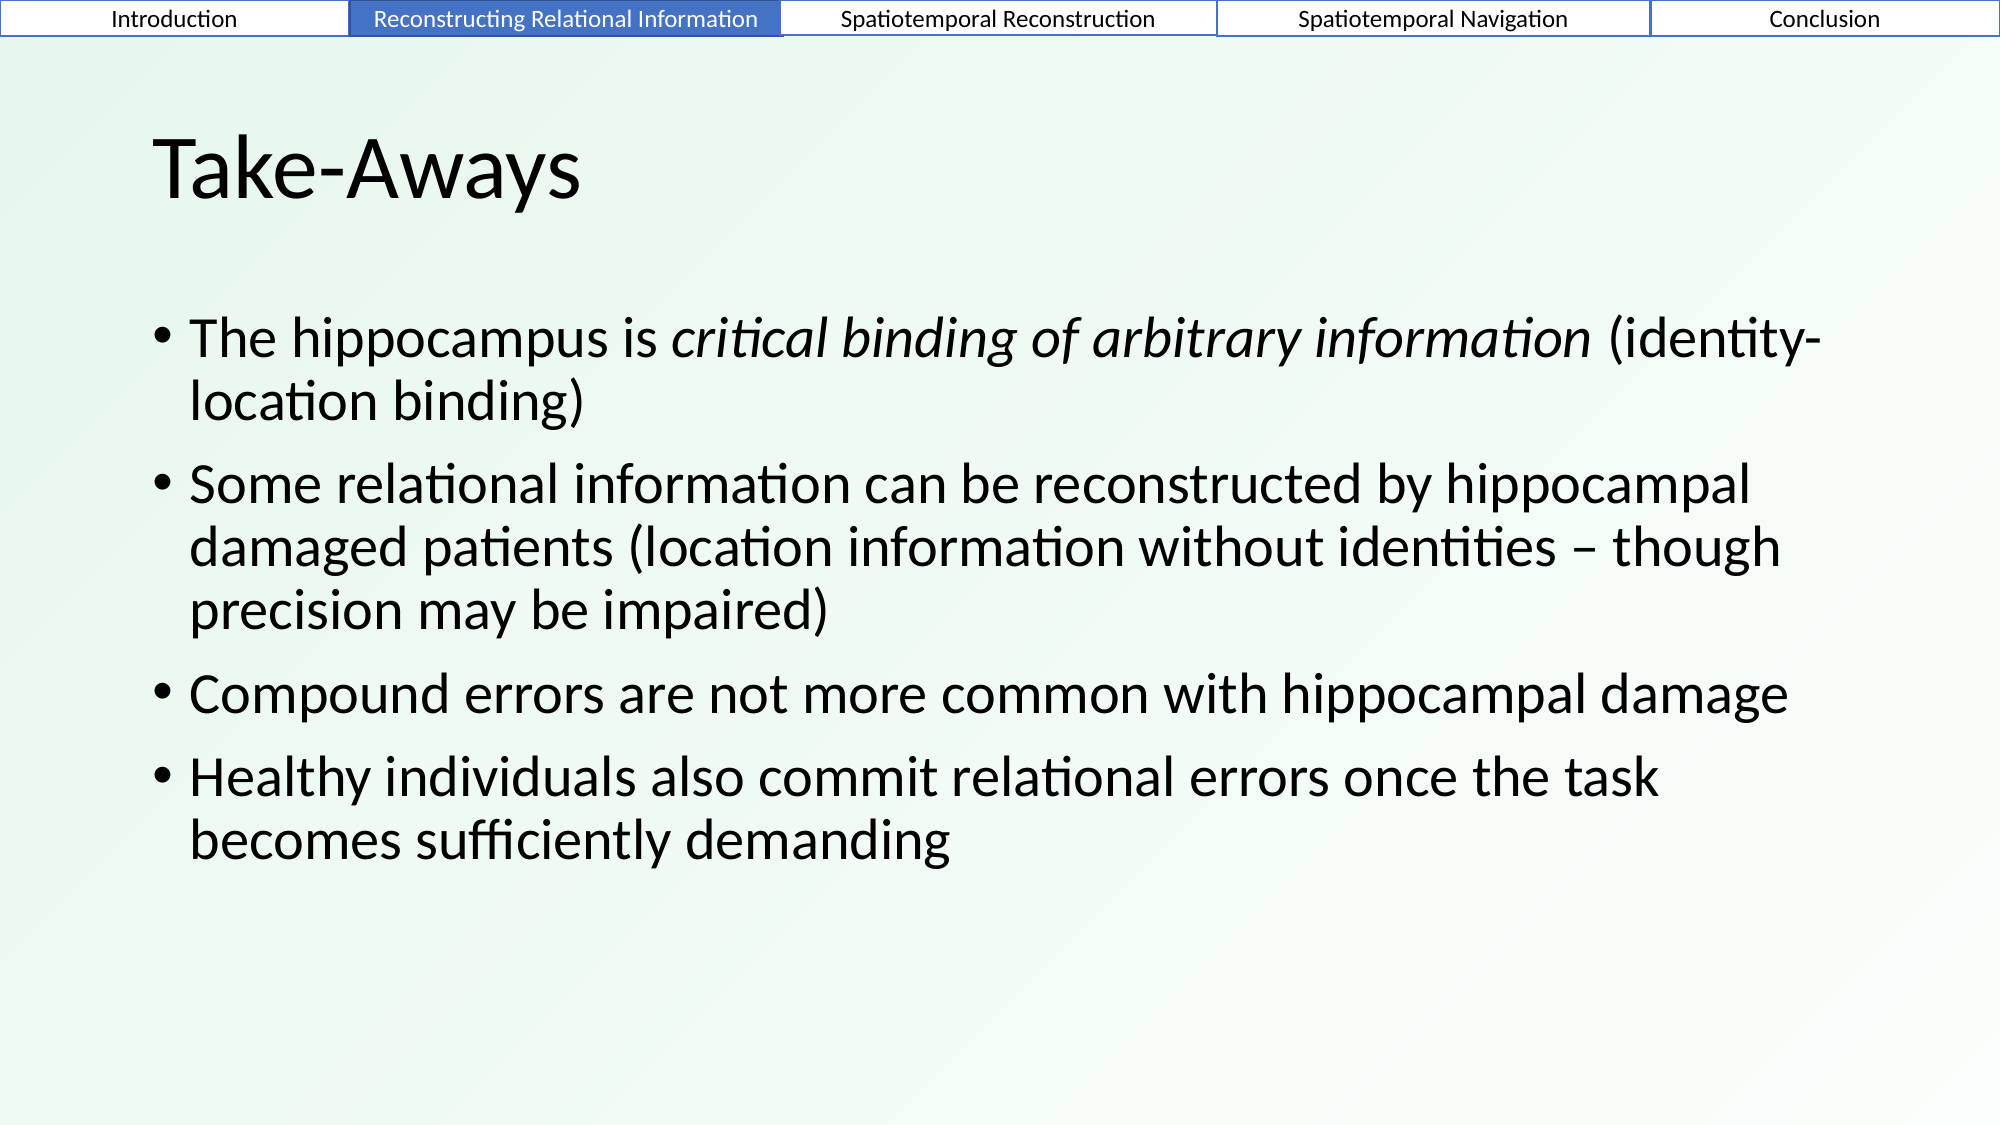

Introduction
Reconstructing Relational Information
Spatiotemporal Navigation
Conclusion
Spatiotemporal Reconstruction
# Take-Aways
The hippocampus is critical binding of arbitrary information (identity-location binding)
Some relational information can be reconstructed by hippocampal damaged patients (location information without identities – though precision may be impaired)
Compound errors are not more common with hippocampal damage
Healthy individuals also commit relational errors once the task becomes sufficiently demanding